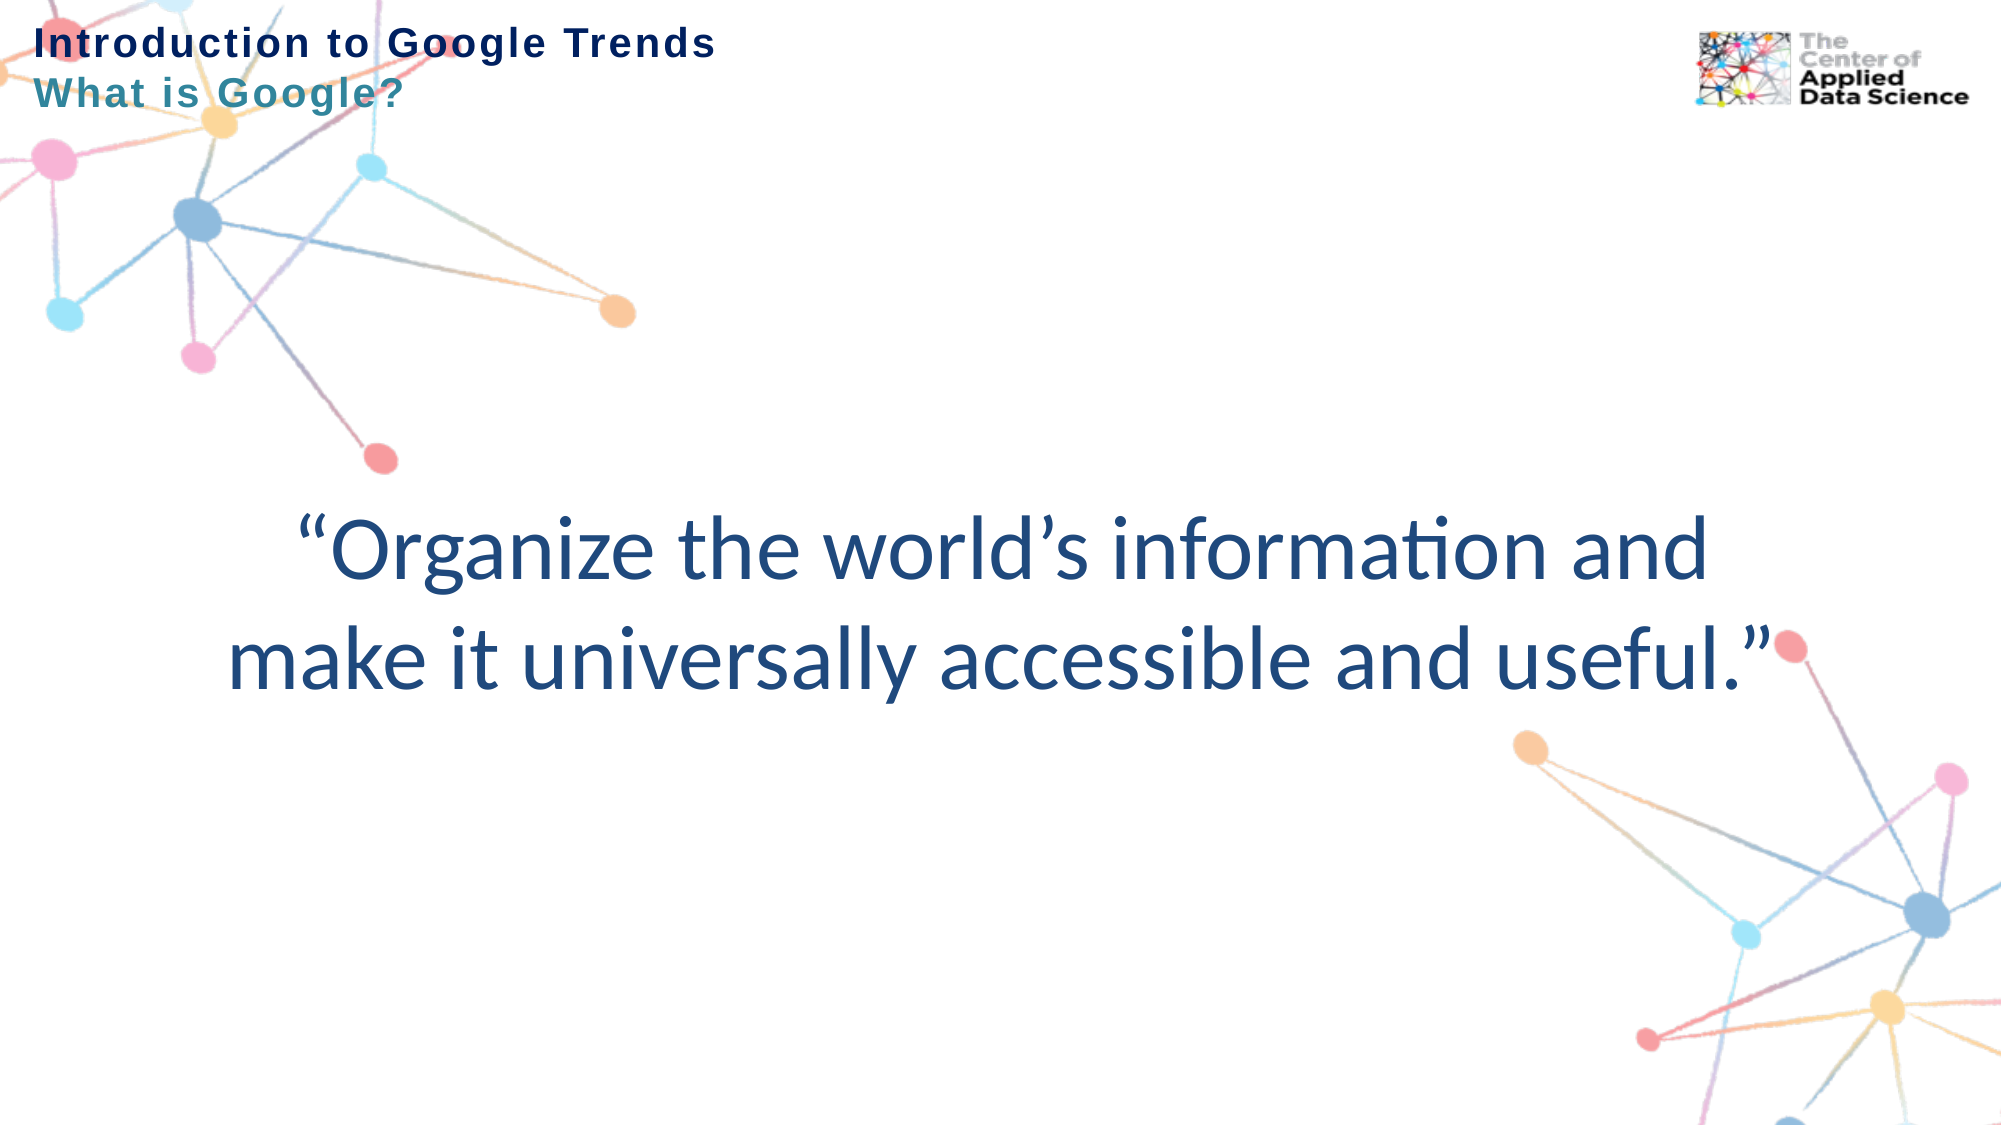

Introduction to Google Trends
What is Google?
“Organize the world’s information and make it universally accessible and useful.”